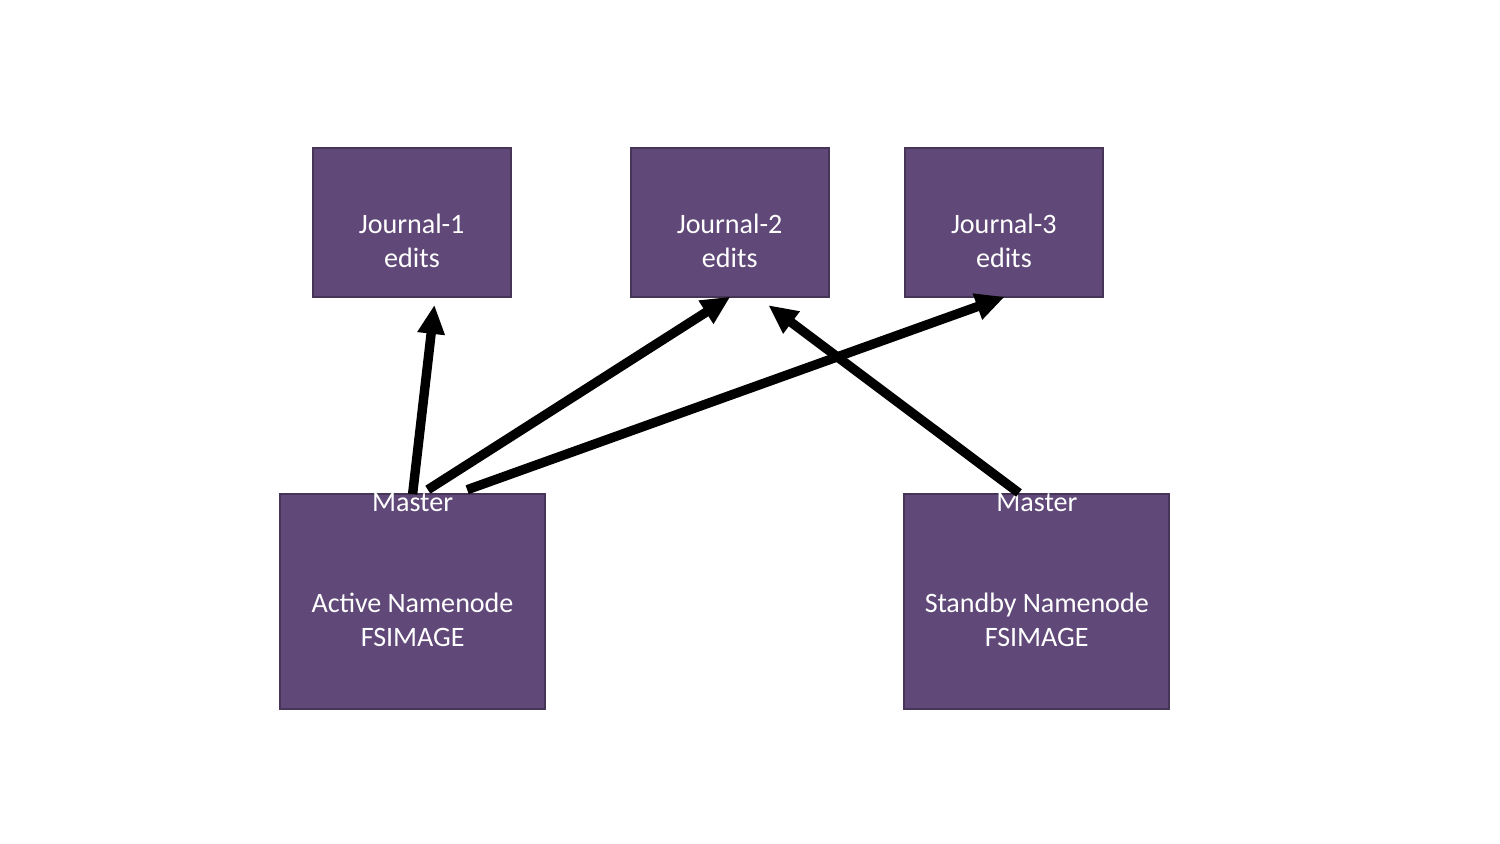

Master

Journal-1
edits

Master

Journal-2
edits

Master

Journal-3
edits

Master

Active Namenode
FSIMAGE

Master

Standby Namenode
FSIMAGE